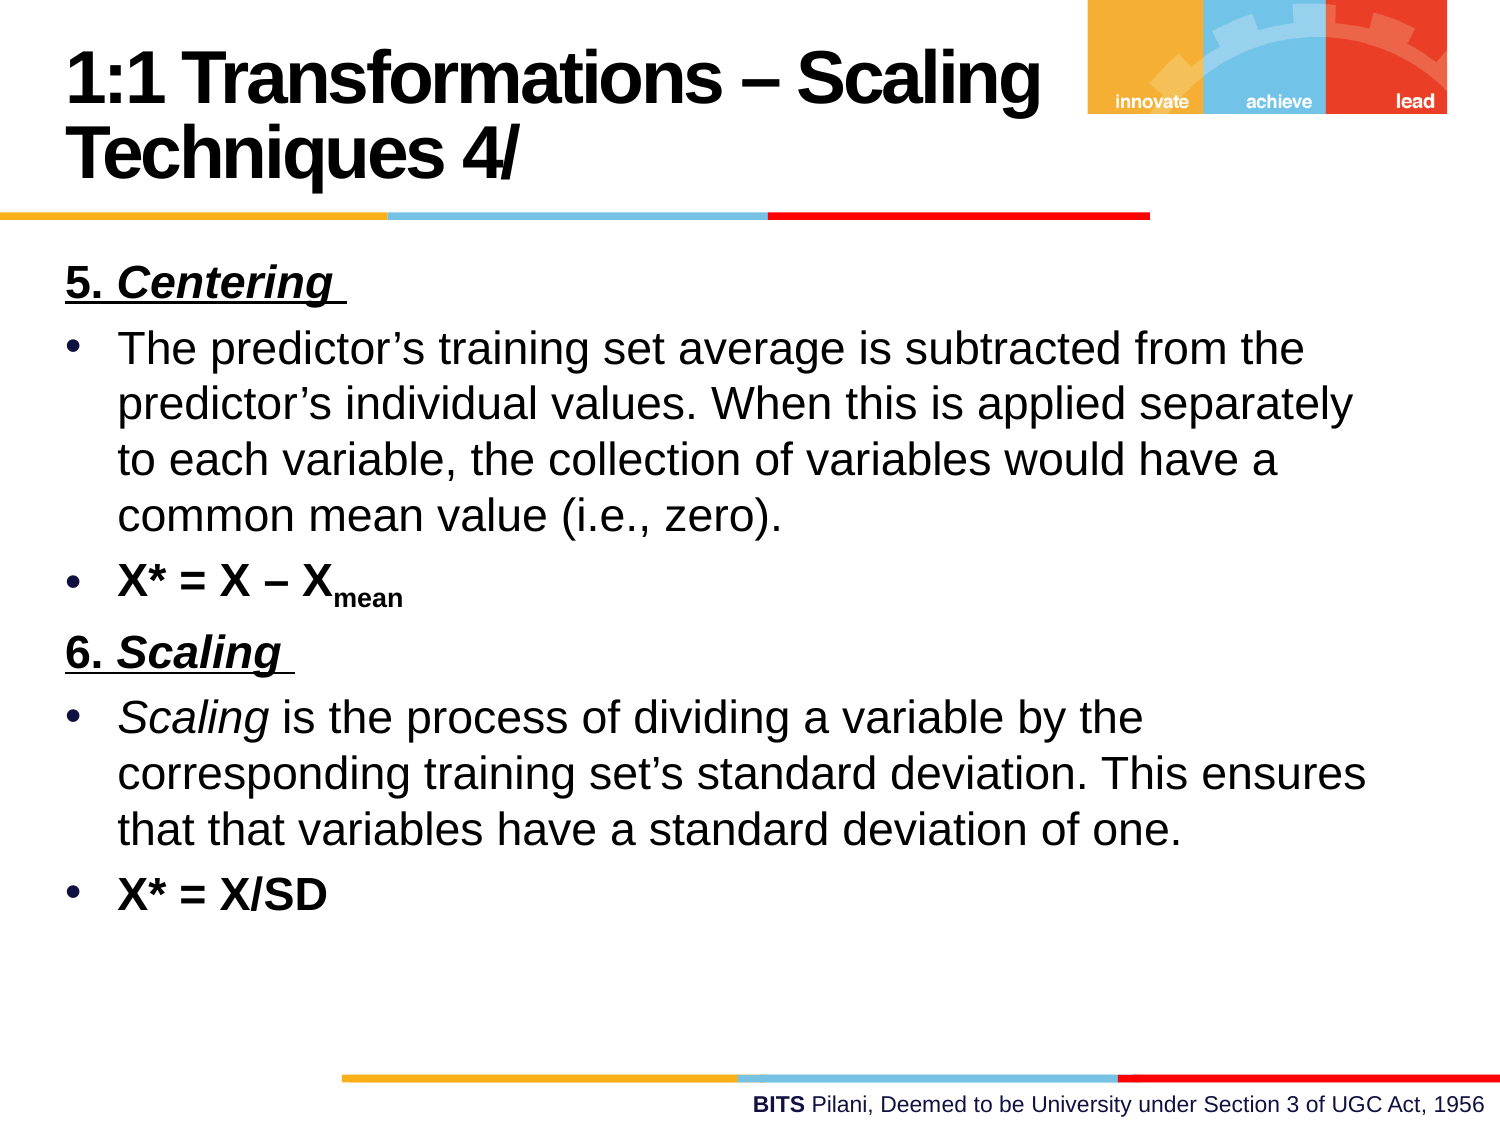

1:1 Transformations – Scaling Techniques 4/
5. Centering
The predictor’s training set average is subtracted from the predictor’s individual values. When this is applied separately to each variable, the collection of variables would have a common mean value (i.e., zero).
X* = X – Xmean
6. Scaling
Scaling is the process of dividing a variable by the corresponding training set’s standard deviation. This ensures that that variables have a standard deviation of one.
X* = X/SD